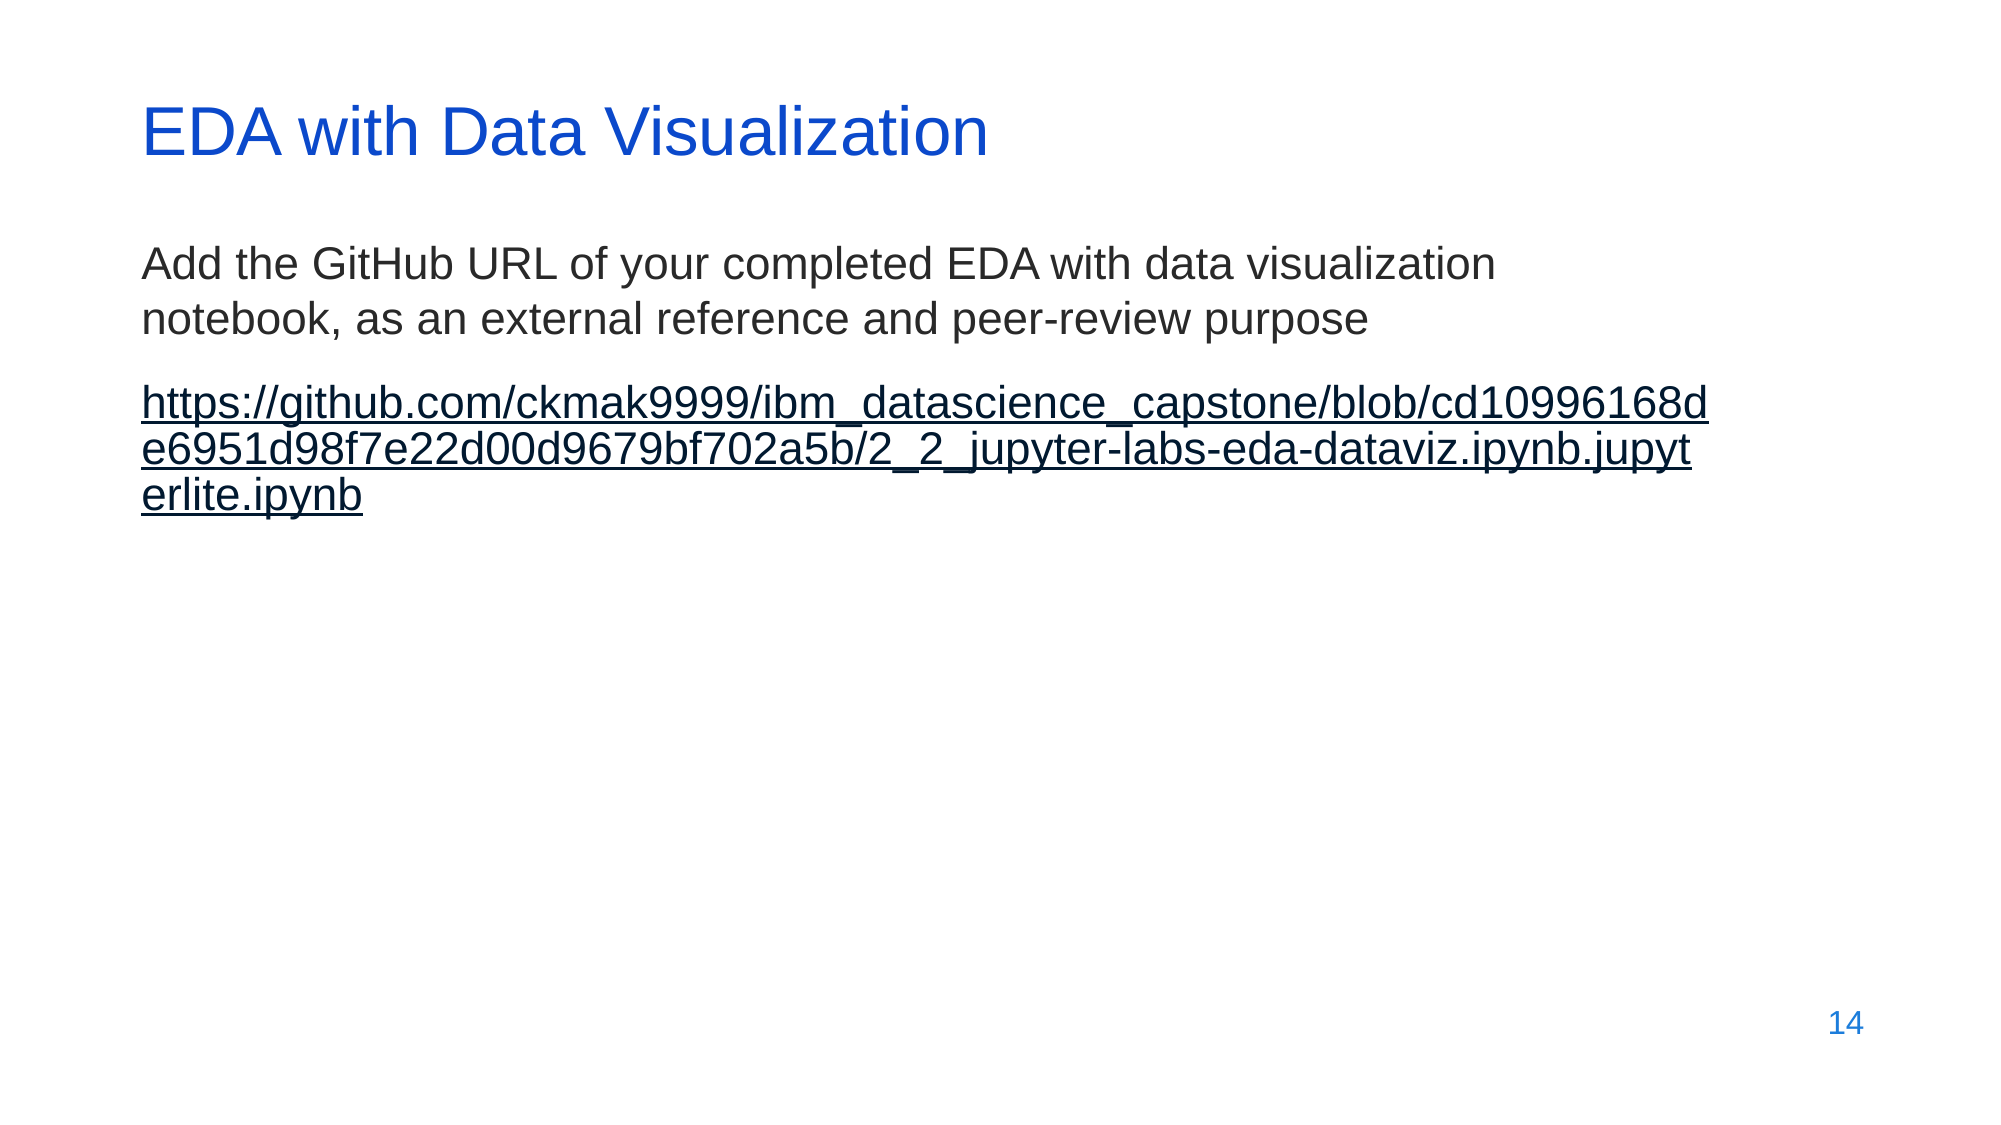

EDA with Data Visualization
Add the GitHub URL of your completed EDA with data visualization notebook, as an external reference and peer-review purpose
https://github.com/ckmak9999/ibm_datascience_capstone/blob/cd10996168de6951d98f7e22d00d9679bf702a5b/2_2_jupyter-labs-eda-dataviz.ipynb.jupyterlite.ipynb

14